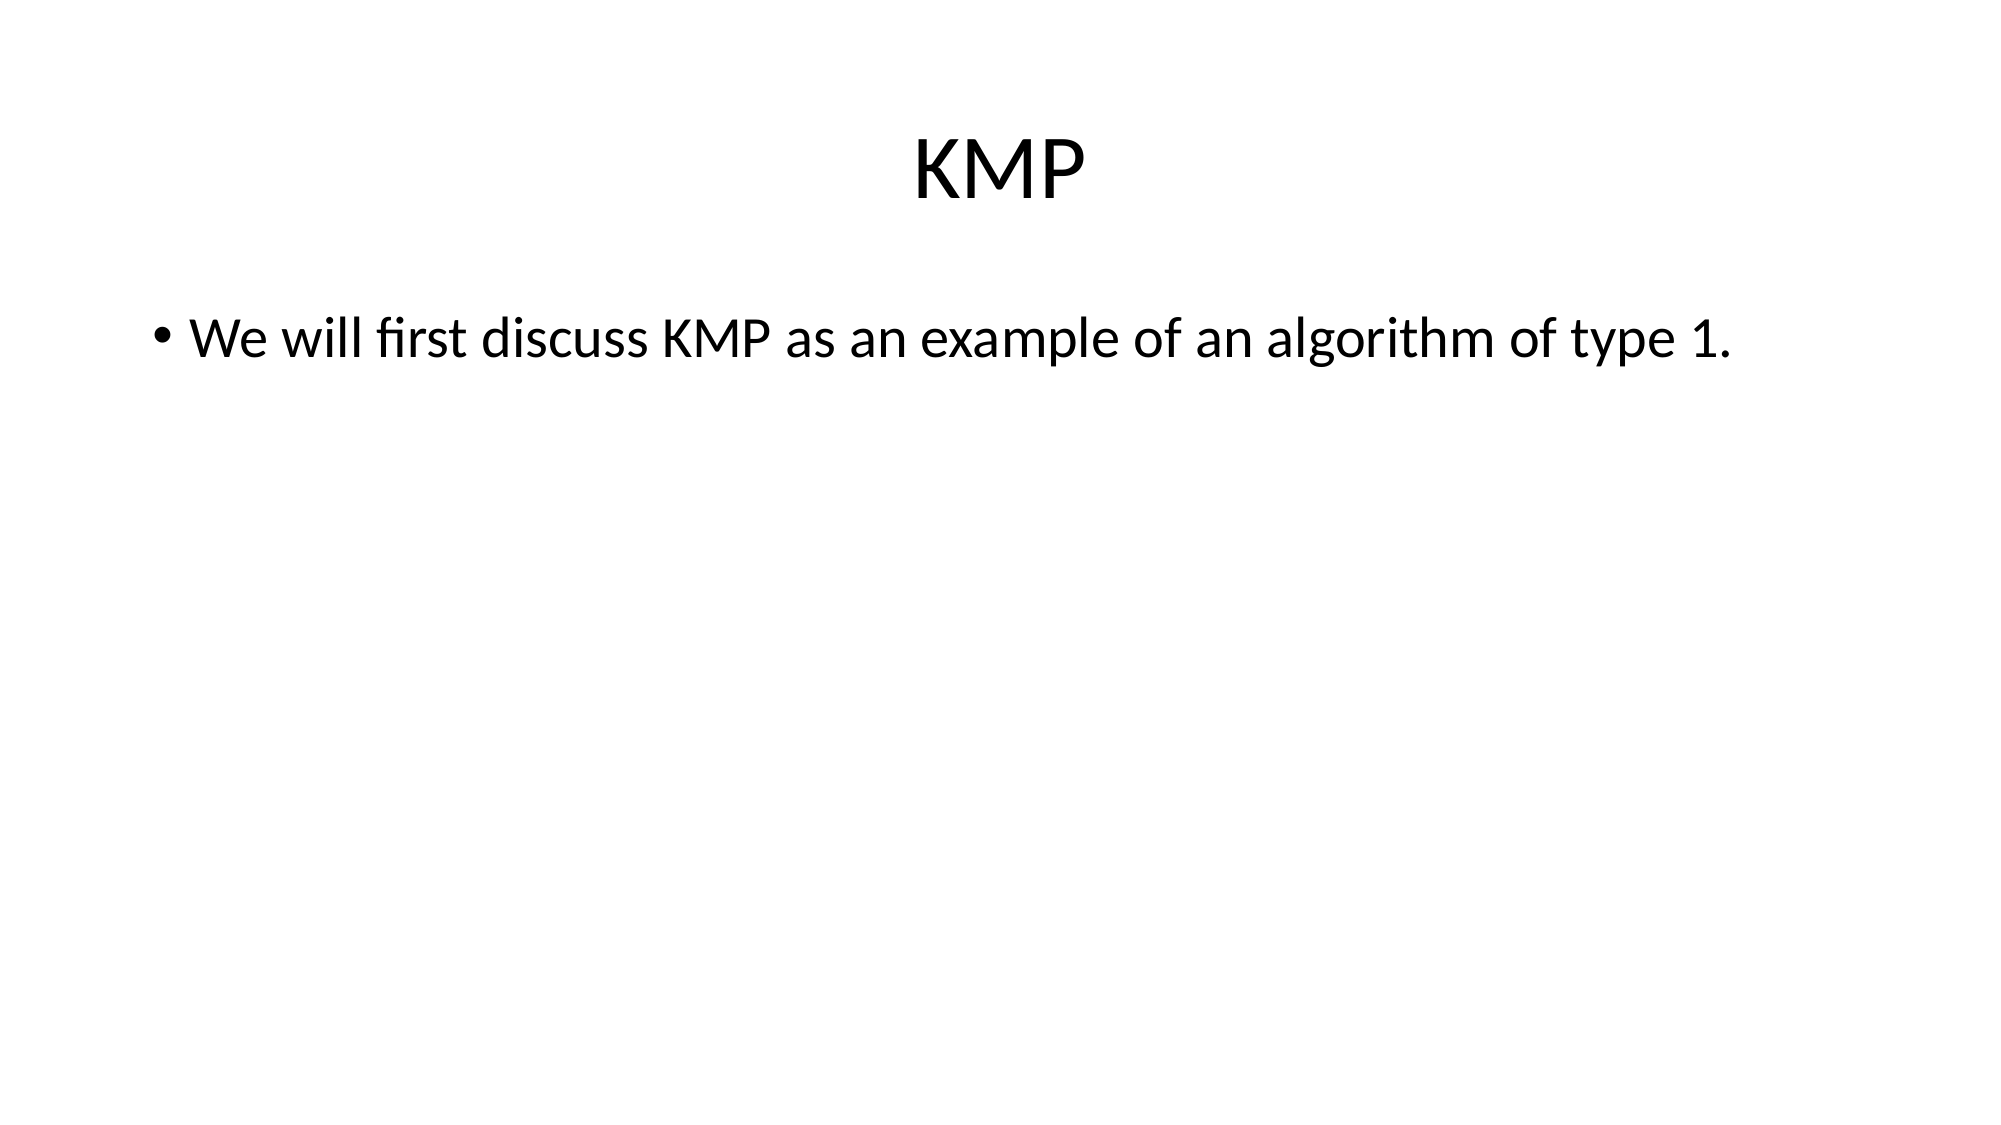

# KMP
We will first discuss KMP as an example of an algorithm of type 1.